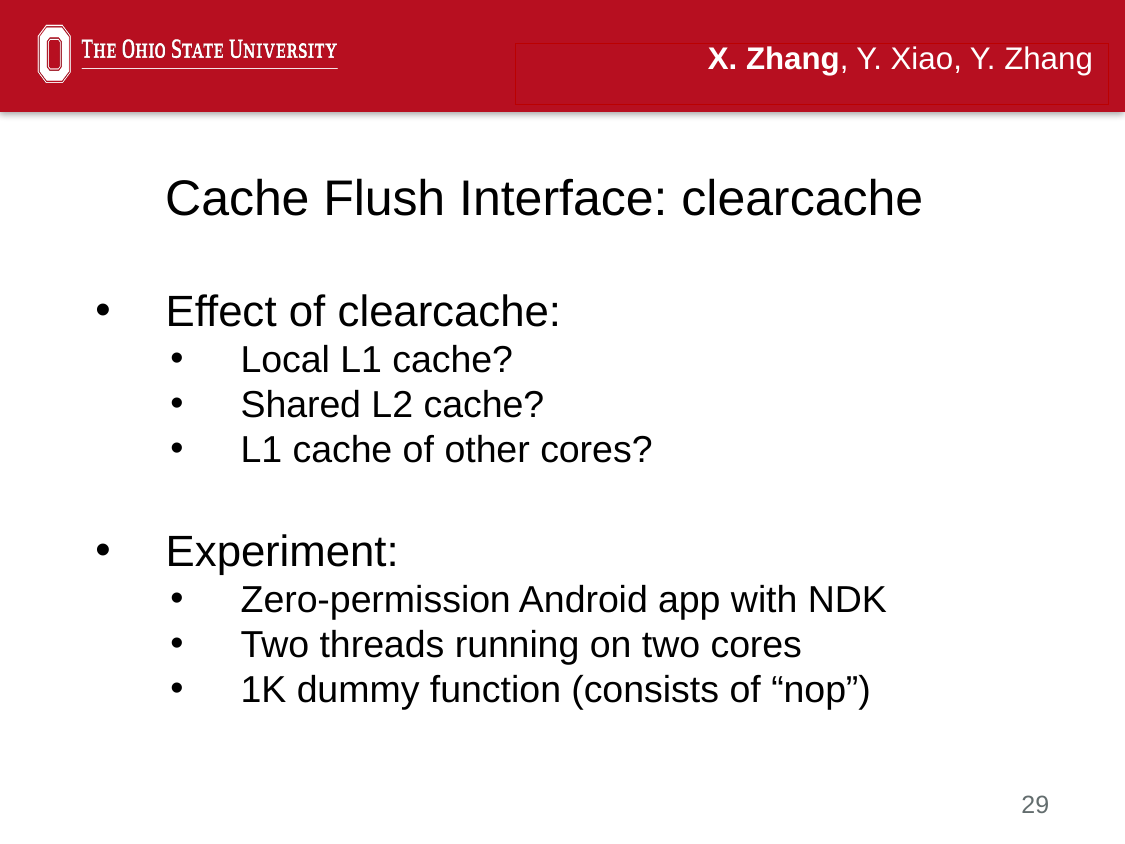

X. Zhang, Y. Xiao, Y. Zhang
Cache Flush Interface: clearcache
Effect of clearcache:
Local L1 cache?
Shared L2 cache?
L1 cache of other cores?

Experiment:
Zero-permission Android app with NDK
Two threads running on two cores
1K dummy function (consists of “nop”)